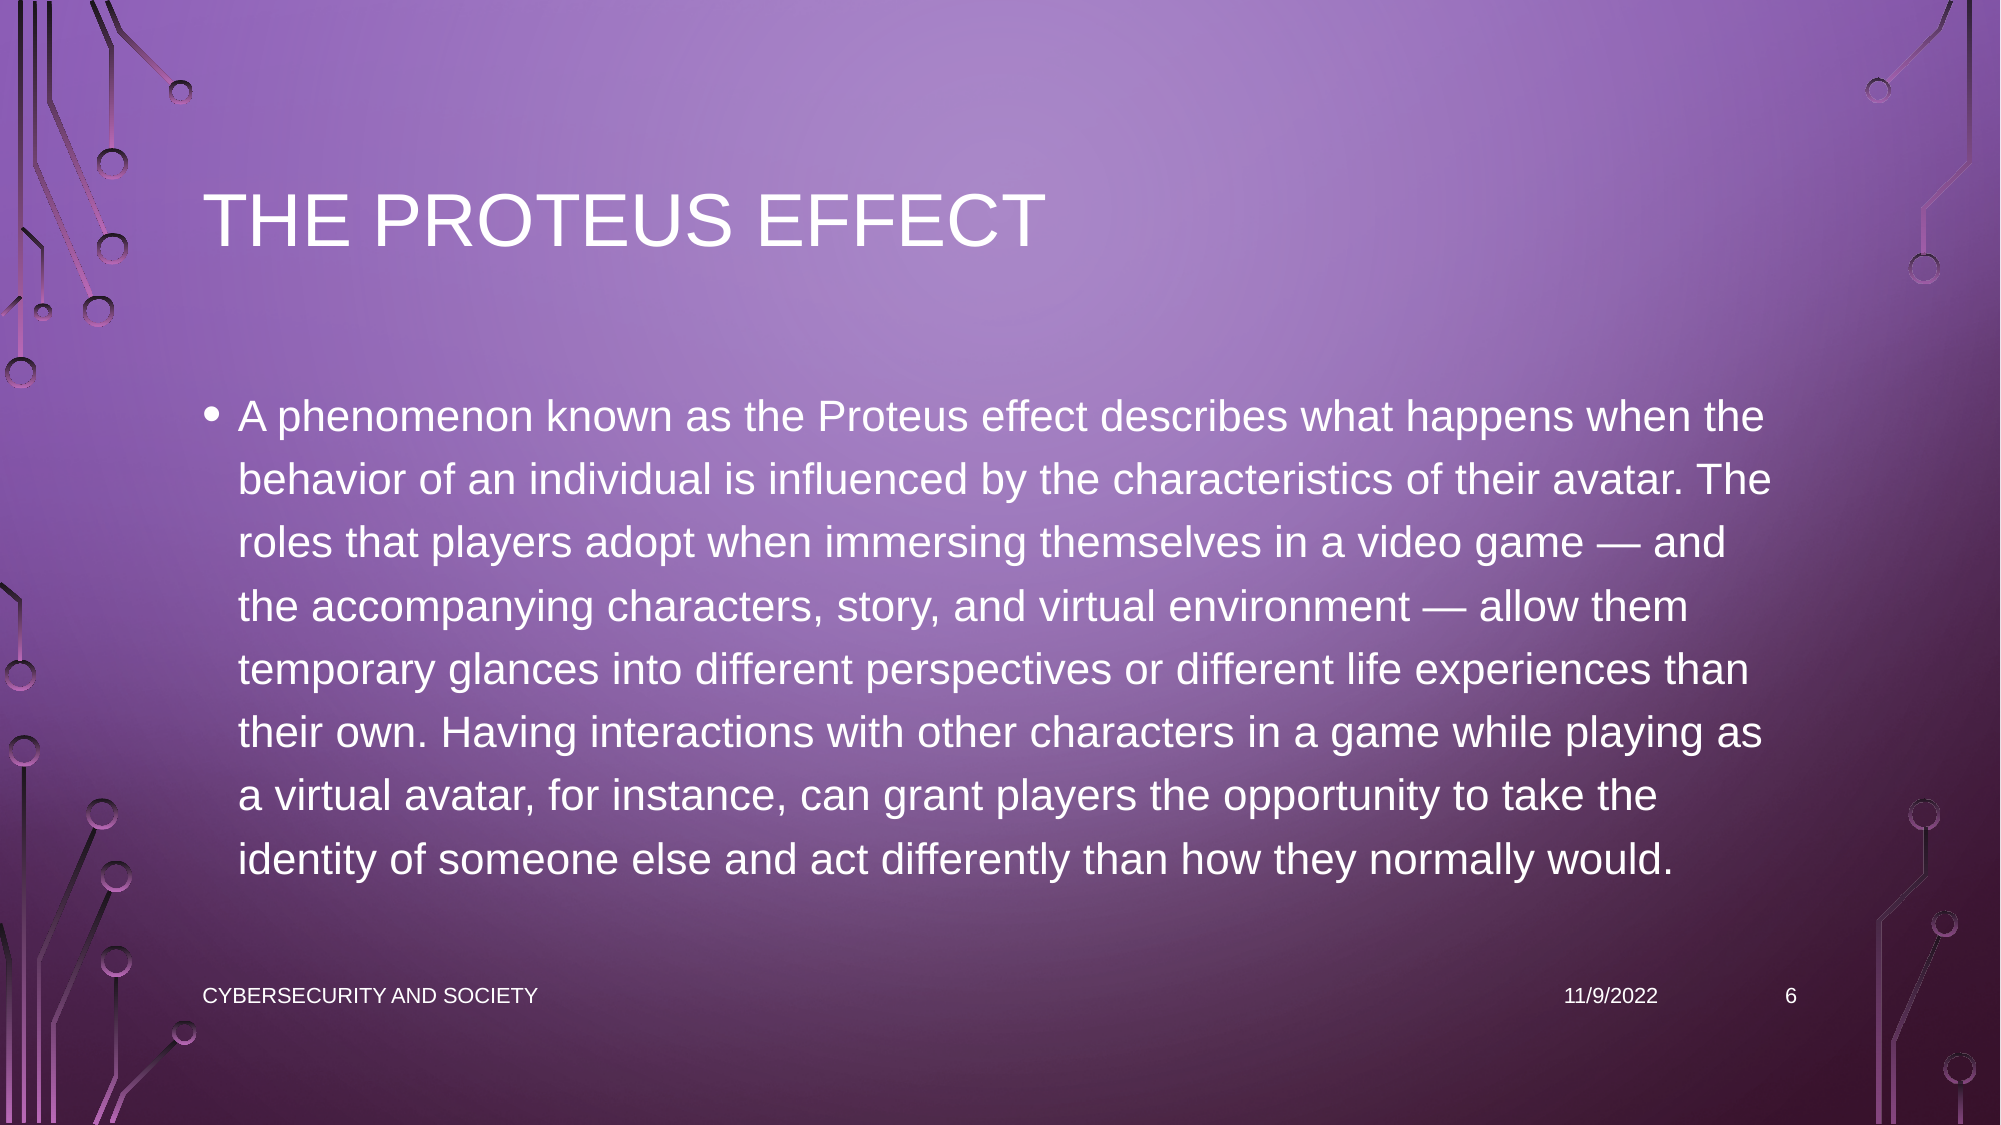

# The Proteus effect
A phenomenon known as the Proteus effect describes what happens when the behavior of an individual is influenced by the characteristics of their avatar. The roles that players adopt when immersing themselves in a video game — and the accompanying characters, story, and virtual environment — allow them temporary glances into different perspectives or different life experiences than their own. Having interactions with other characters in a game while playing as a virtual avatar, for instance, can grant players the opportunity to take the identity of someone else and act differently than how they normally would.
6
Cybersecurity and Society
11/9/2022